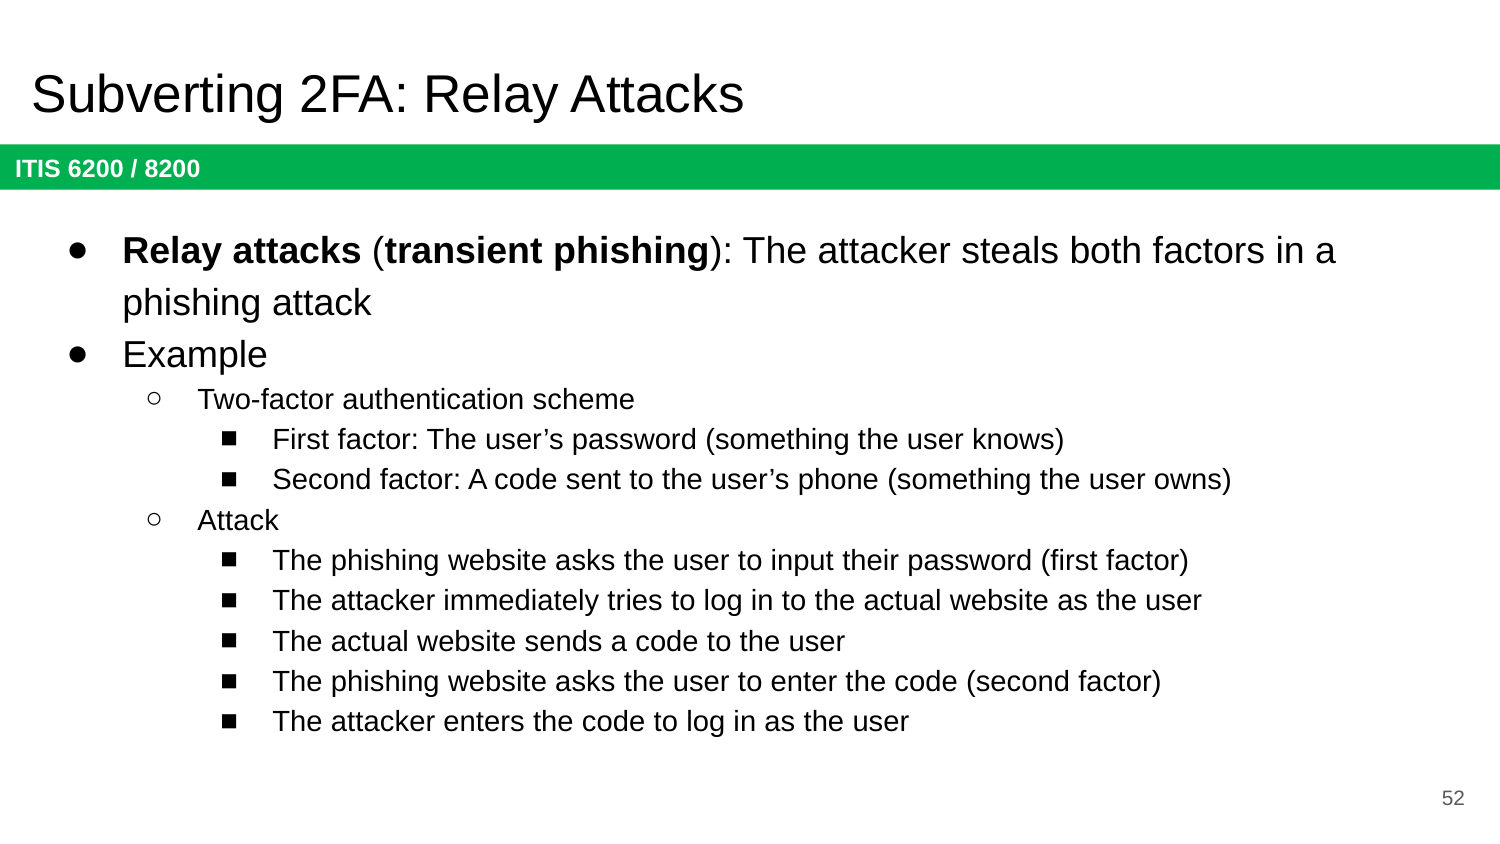

# Subverting 2FA: Relay Attacks
Relay attacks (transient phishing): The attacker steals both factors in a phishing attack
Example
Two-factor authentication scheme
First factor: The user’s password (something the user knows)
Second factor: A code sent to the user’s phone (something the user owns)
Attack
The phishing website asks the user to input their password (first factor)
The attacker immediately tries to log in to the actual website as the user
The actual website sends a code to the user
The phishing website asks the user to enter the code (second factor)
The attacker enters the code to log in as the user
52